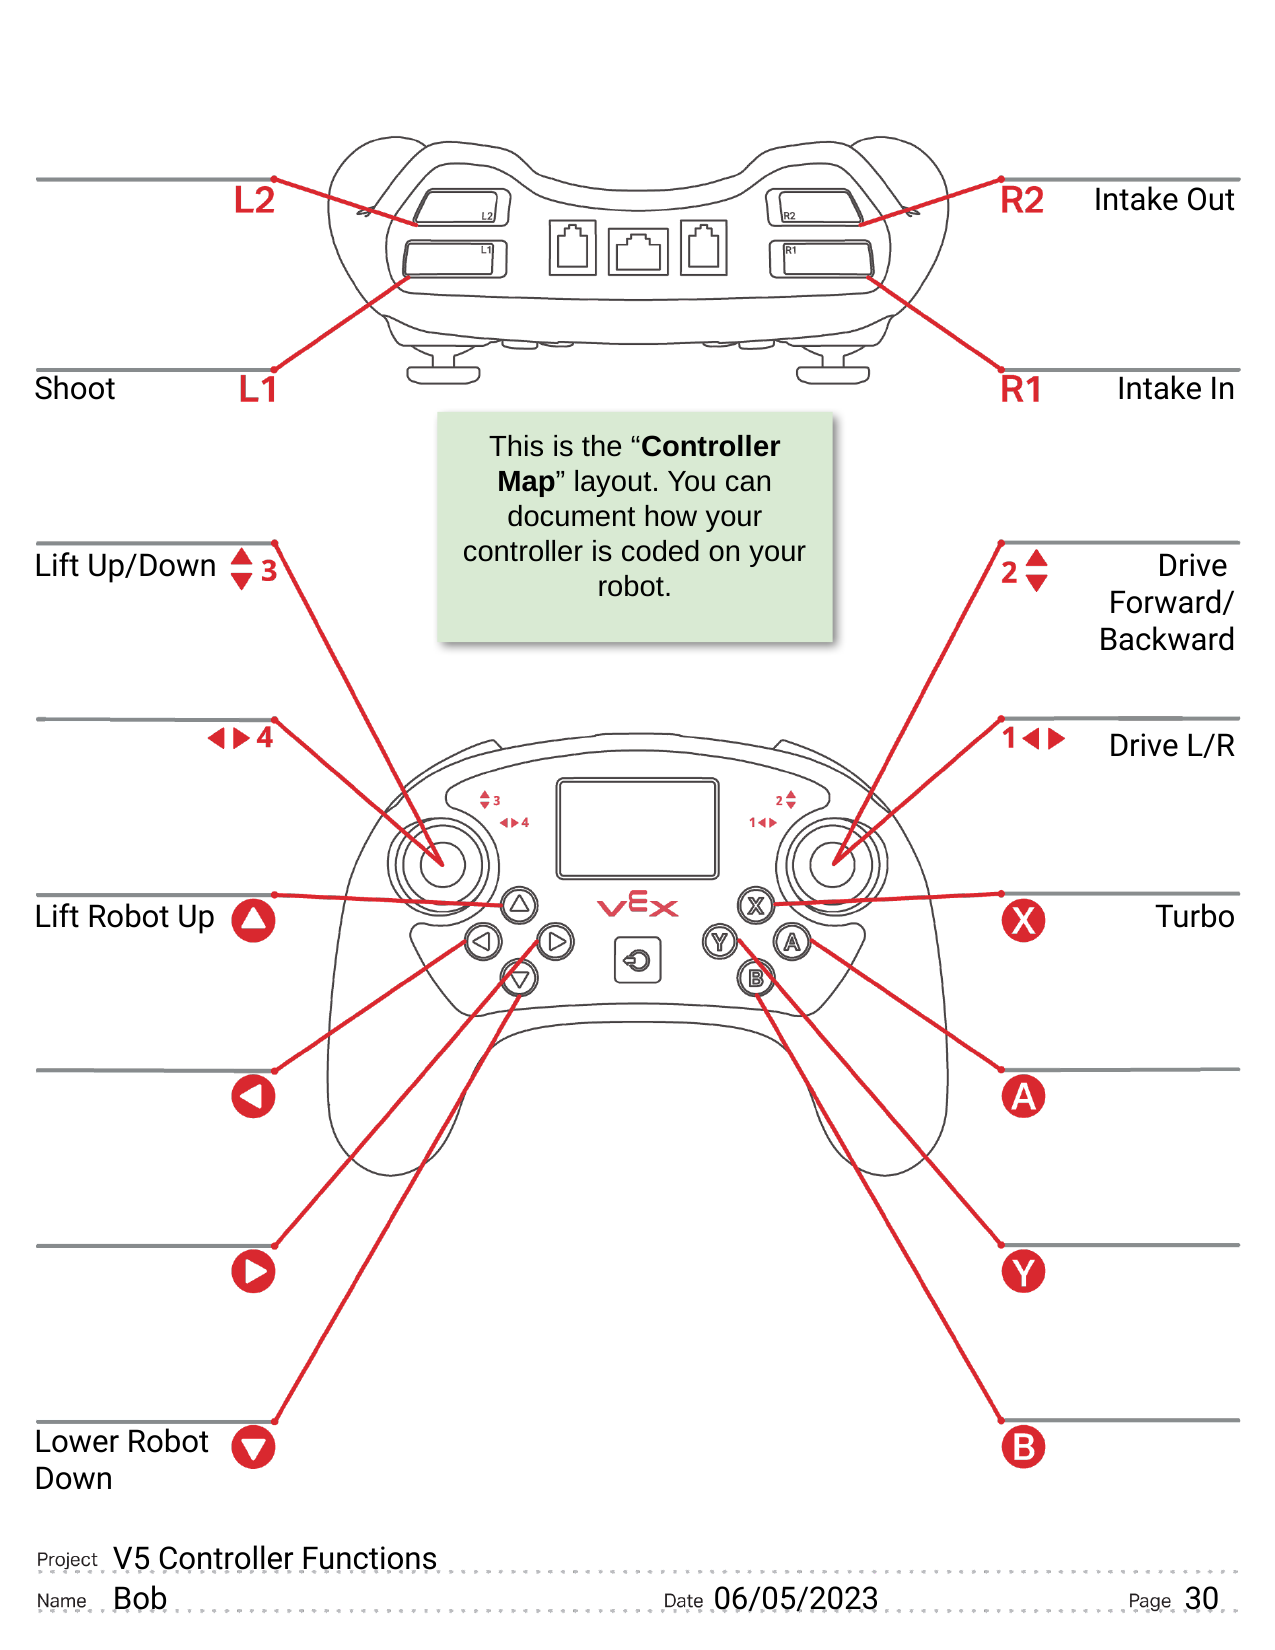

Intake Out
Shoot
Intake In
This is the “Controller Map” layout. You can document how your controller is coded on your robot.

Lift Up/Down
Drive
Forward/
Backward

Drive L/R

Lift Robot Up
Turbo

Lower Robot Down
# V5 Controller Functions
06/05/2023
30
Bob